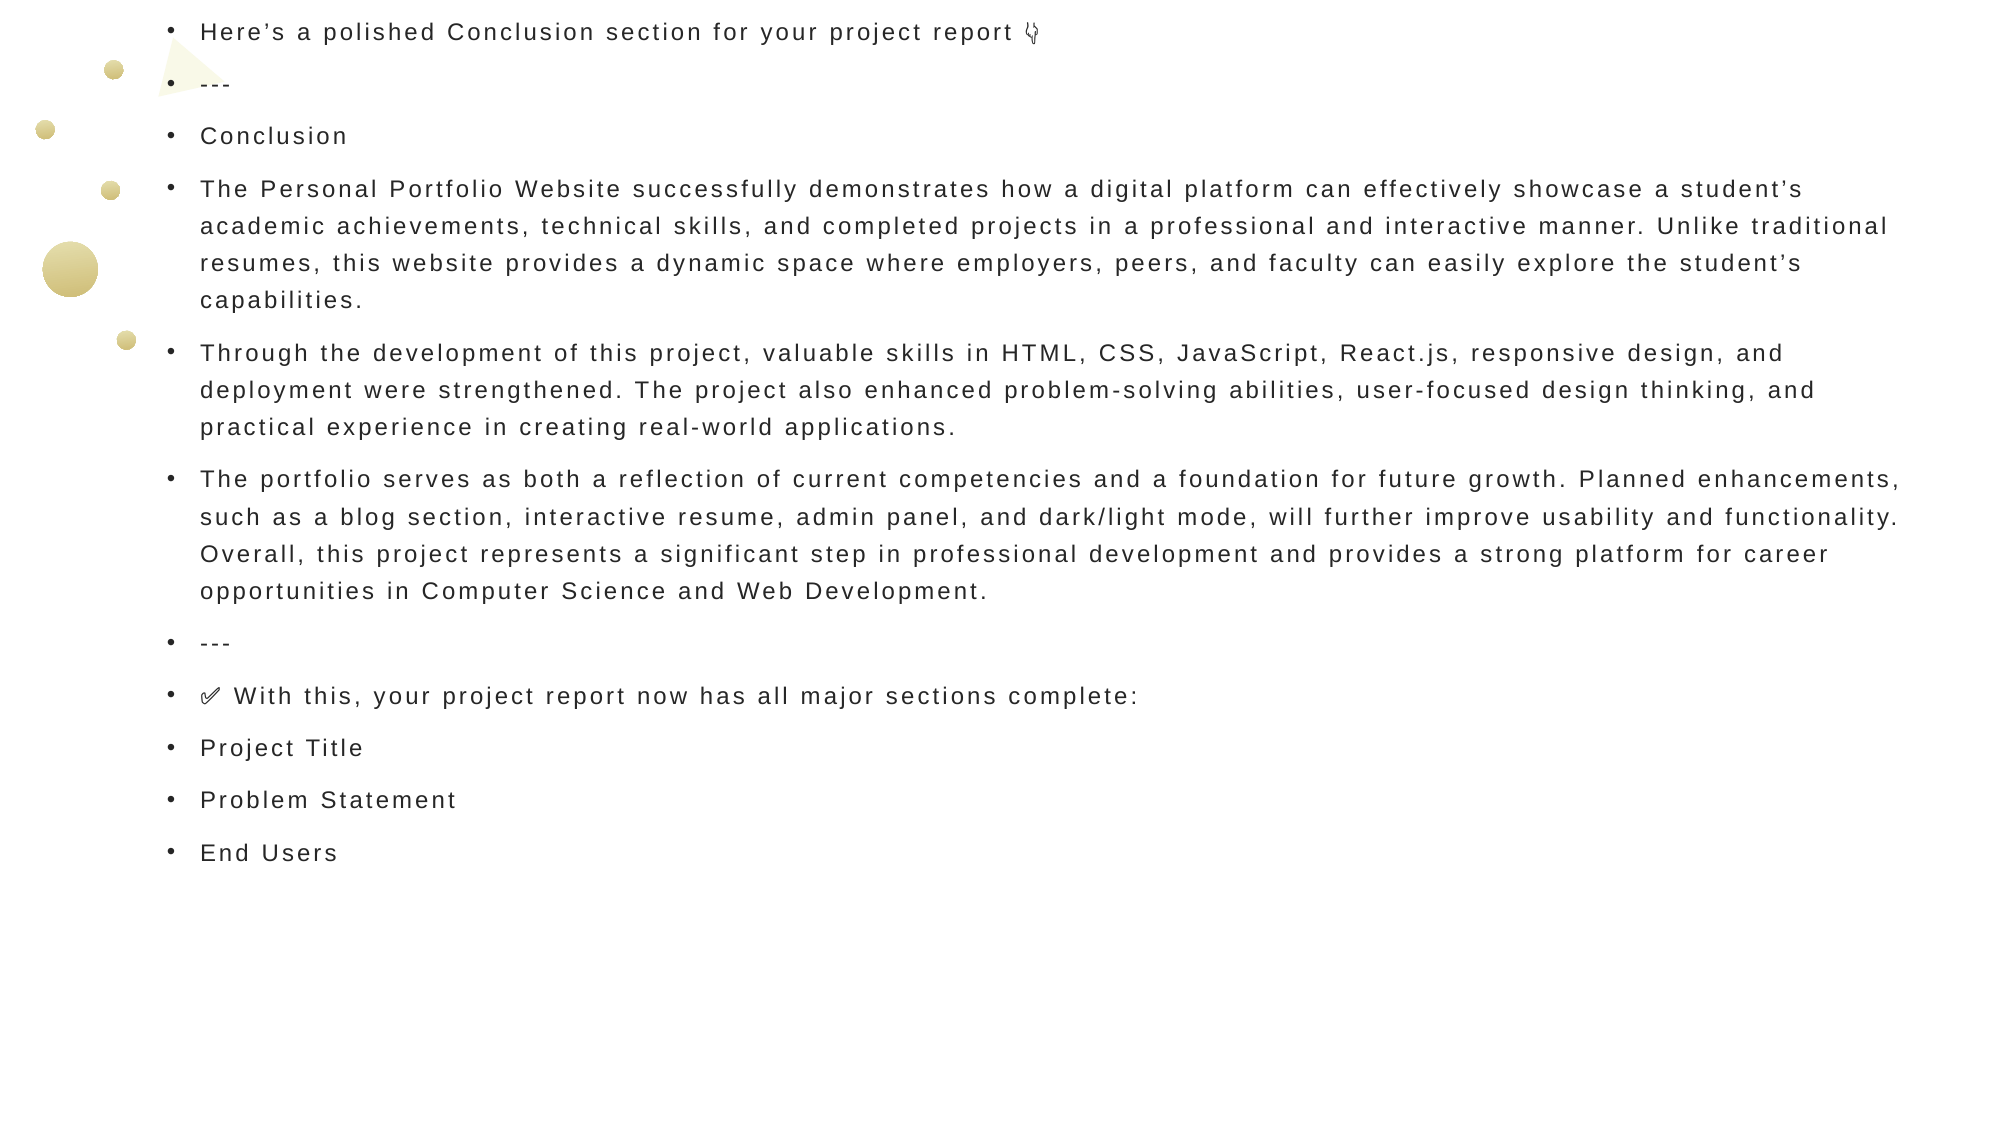

Here’s a polished Conclusion section for your project report 👇
---
Conclusion
The Personal Portfolio Website successfully demonstrates how a digital platform can effectively showcase a student’s academic achievements, technical skills, and completed projects in a professional and interactive manner. Unlike traditional resumes, this website provides a dynamic space where employers, peers, and faculty can easily explore the student’s capabilities.
Through the development of this project, valuable skills in HTML, CSS, JavaScript, React.js, responsive design, and deployment were strengthened. The project also enhanced problem-solving abilities, user-focused design thinking, and practical experience in creating real-world applications.
The portfolio serves as both a reflection of current competencies and a foundation for future growth. Planned enhancements, such as a blog section, interactive resume, admin panel, and dark/light mode, will further improve usability and functionality. Overall, this project represents a significant step in professional development and provides a strong platform for career opportunities in Computer Science and Web Development.
---
✅ With this, your project report now has all major sections complete:
Project Title
Problem Statement
End Users

#